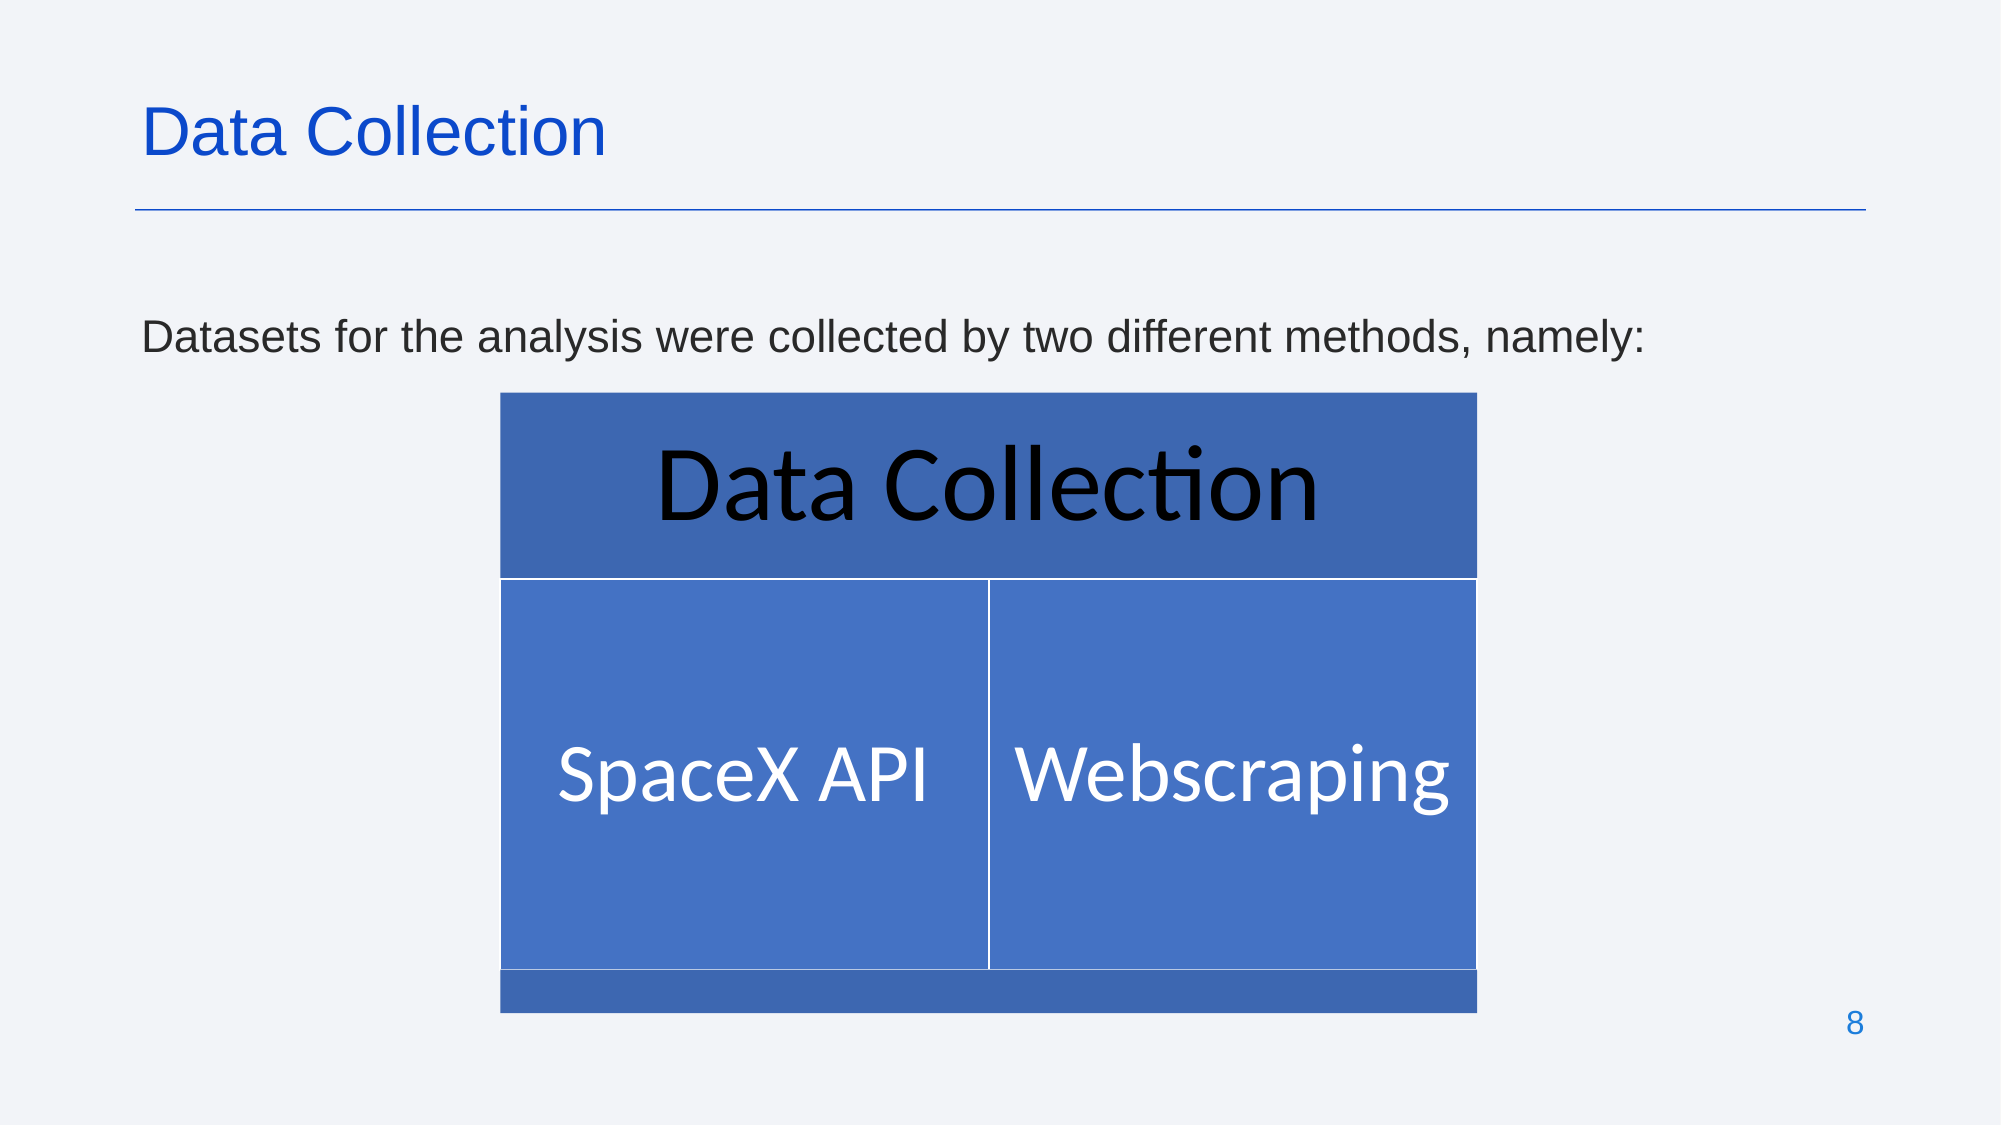

Data Collection
Datasets for the analysis were collected by two different methods, namely:

Data Collection
SpaceX API
Webscraping
8